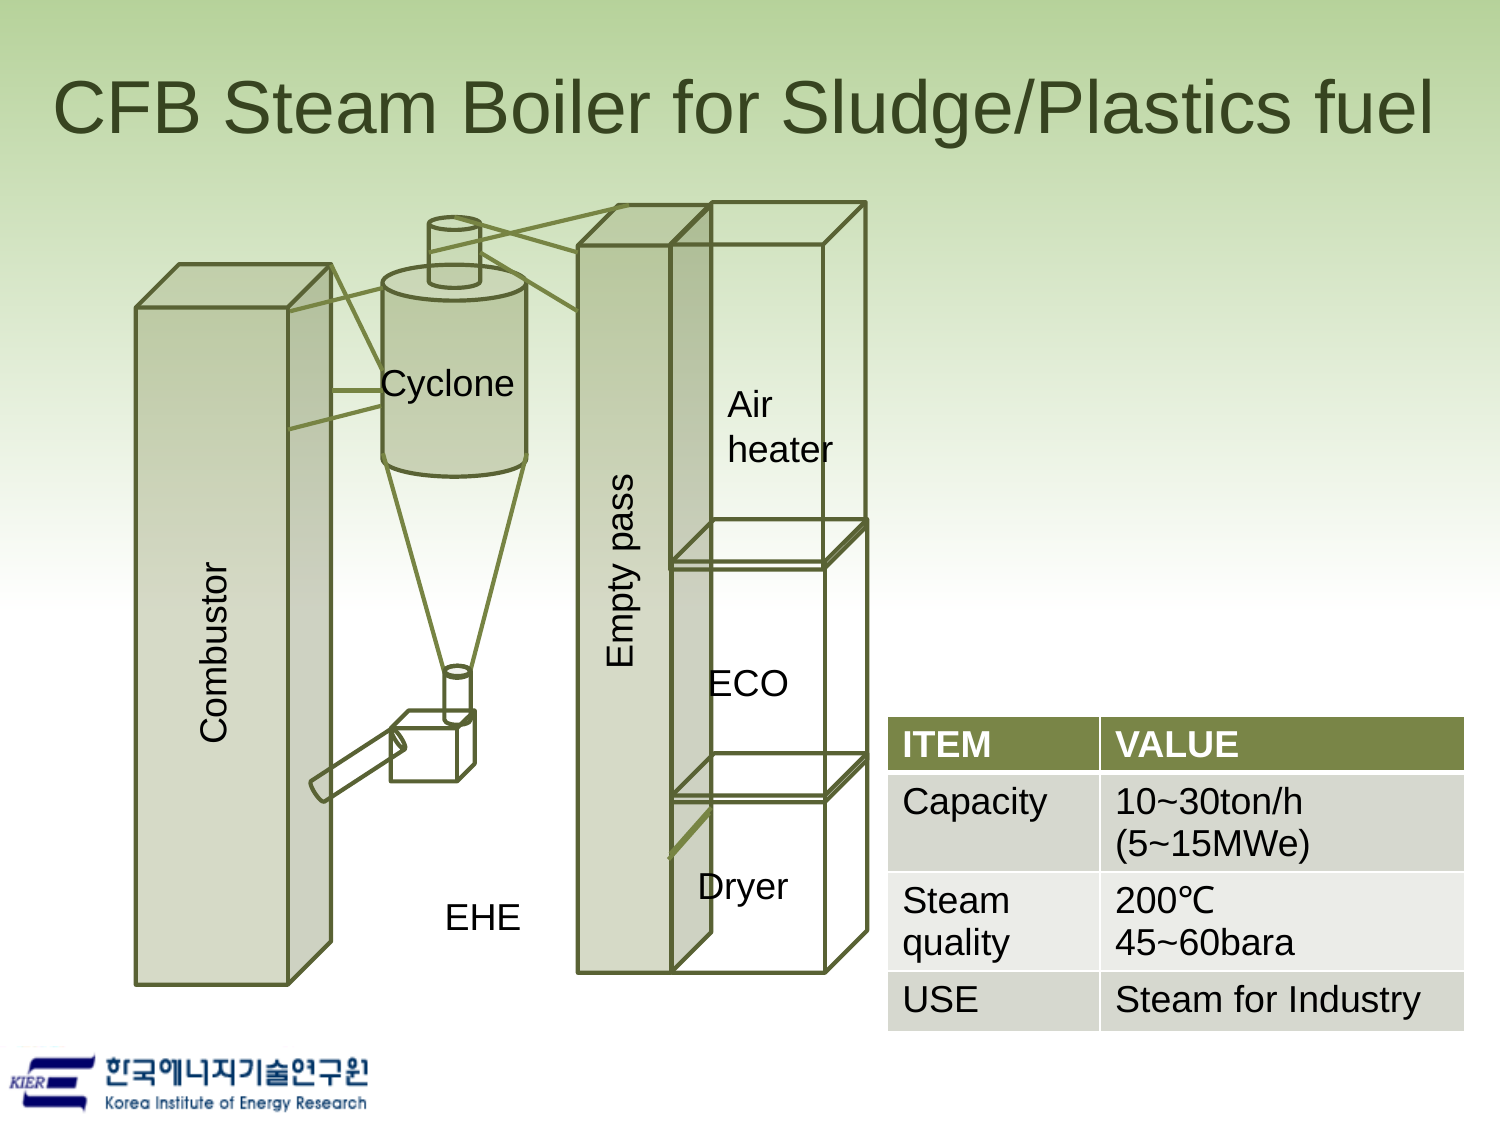

# CFB Steam Boiler for Sludge/Plastics fuel

Cyclone
Air
heater
ECO
Empty pass
Combustor

Dryer
EHE
| ITEM | VALUE |
| --- | --- |
| Capacity | 10~30ton/h (5~15MWe) |
| Steam quality | 200℃ 45~60bara |
| USE | Steam for Industry |